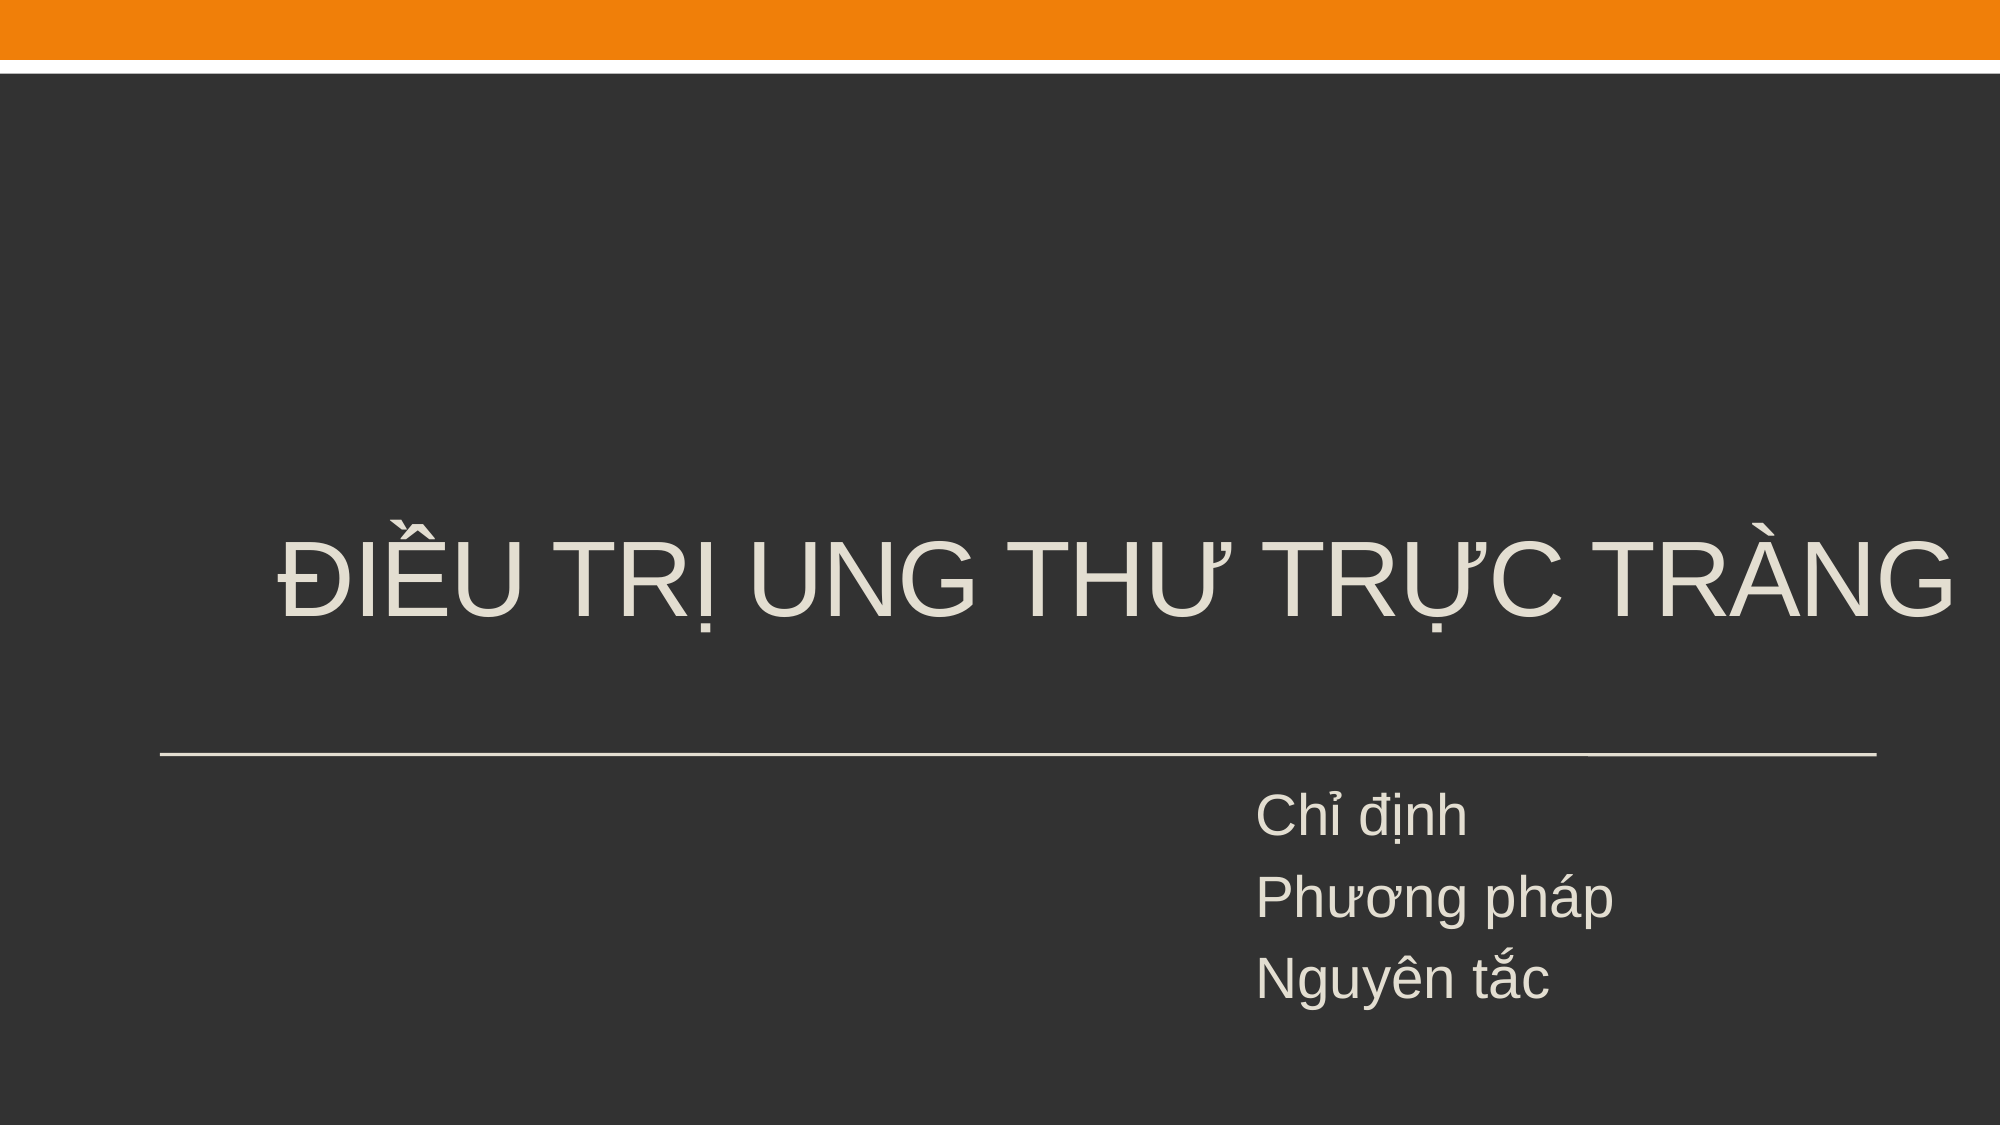

# Điều trị ung thư trực tràng
Chỉ định
Phương pháp
Nguyên tắc